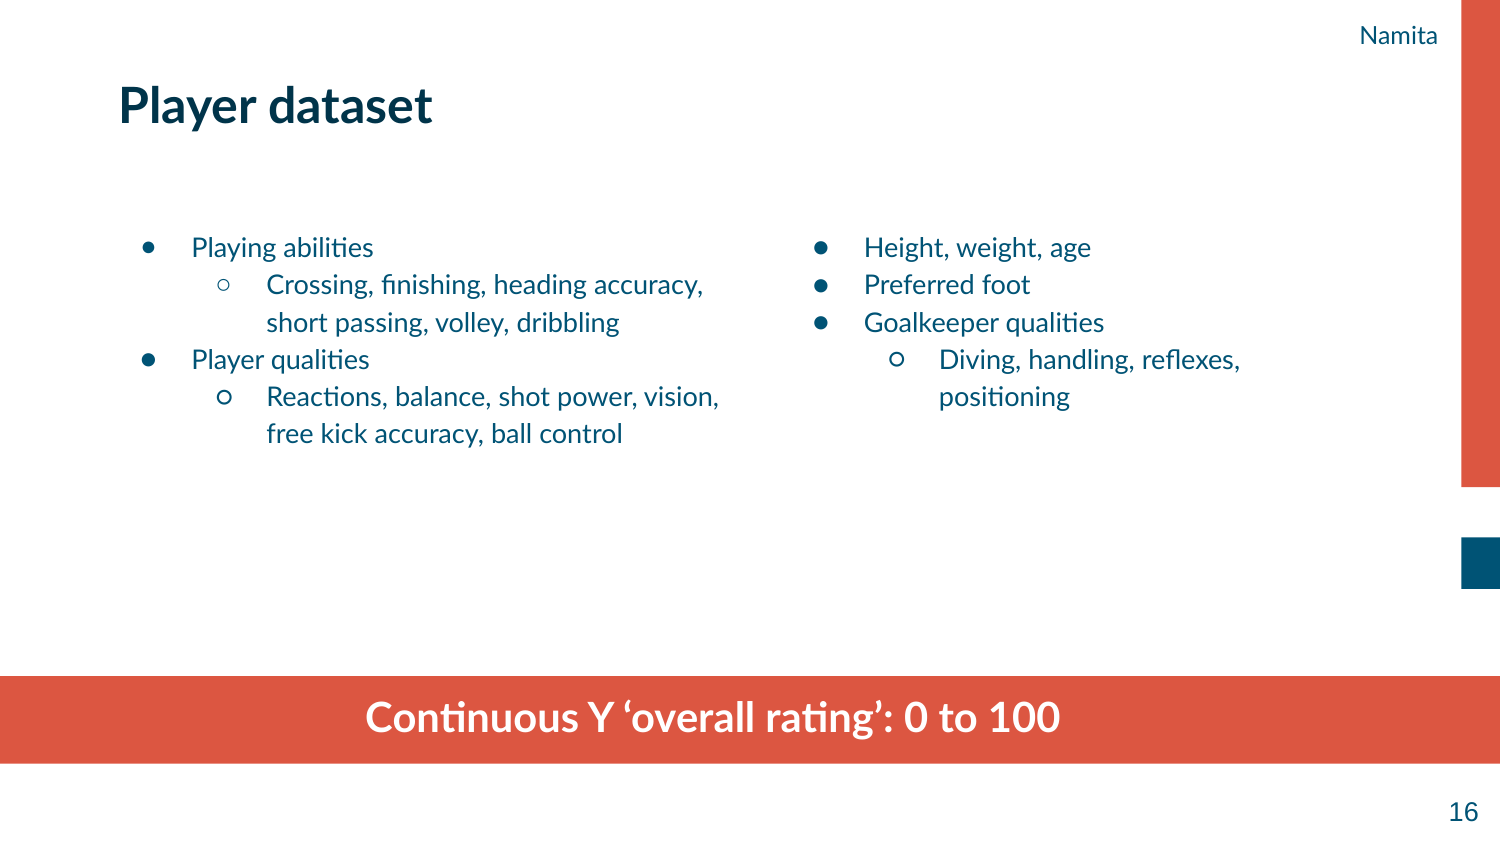

Namita
# Player dataset
Playing abilities
Crossing, finishing, heading accuracy, short passing, volley, dribbling
Player qualities
Reactions, balance, shot power, vision, free kick accuracy, ball control
Height, weight, age
Preferred foot
Goalkeeper qualities
Diving, handling, reflexes, positioning

Continuous Y ‘overall rating’: 0 to 100
16